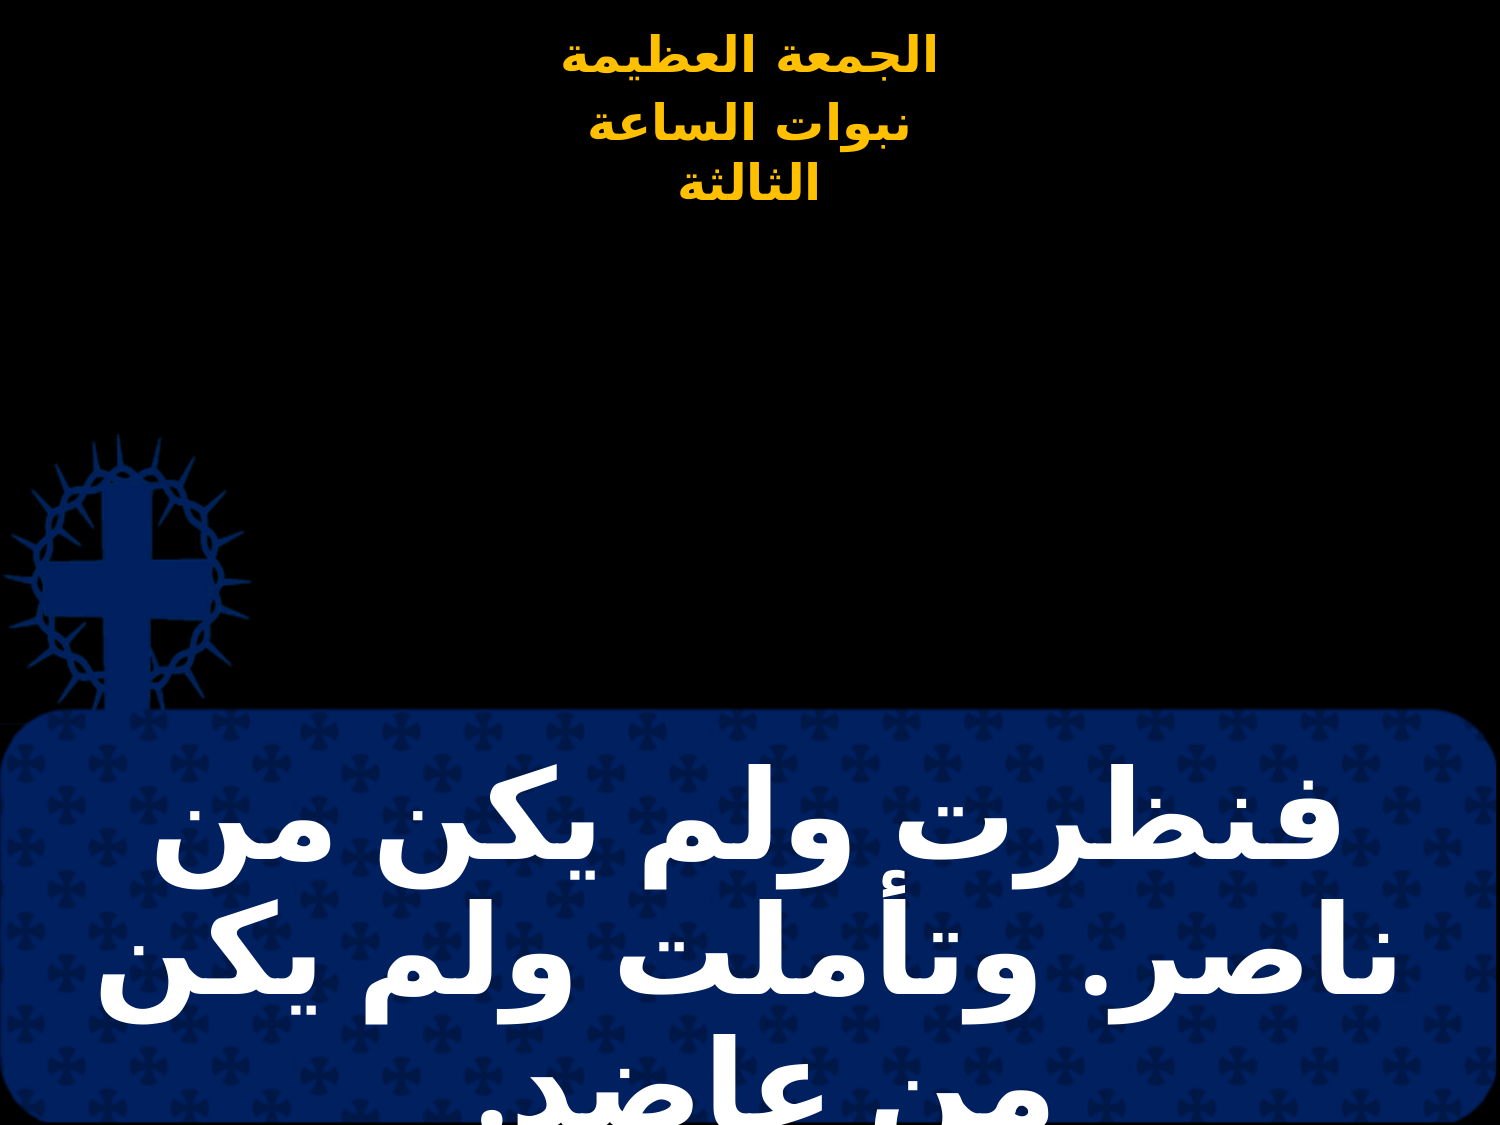

# فنظرت ولم يكن من ناصر. وتأملت ولم يكن من عاضد.